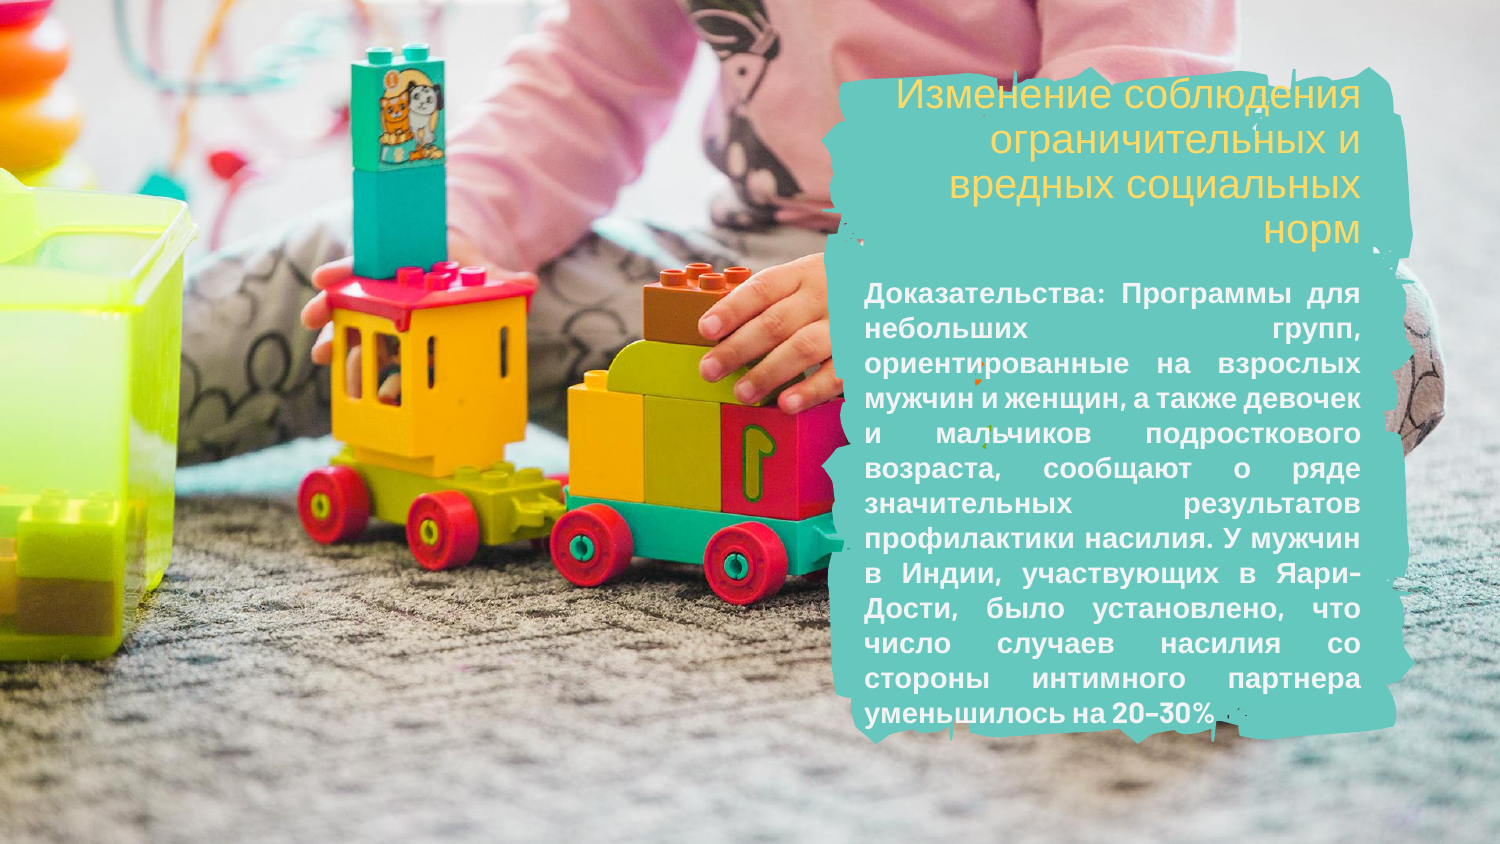

# Изменение соблюдения ограничительных и вредных социальных норм
Доказательства: Программы для небольших групп, ориентированные на взрослых мужчин и женщин, а также девочек и мальчиков подросткового возраста, сообщают о ряде значительных результатов профилактики насилия. У мужчин в Индии, участвующих в Яари-Дости, было установлено, что число случаев насилия со стороны интимного партнера уменьшилось на 20–30%